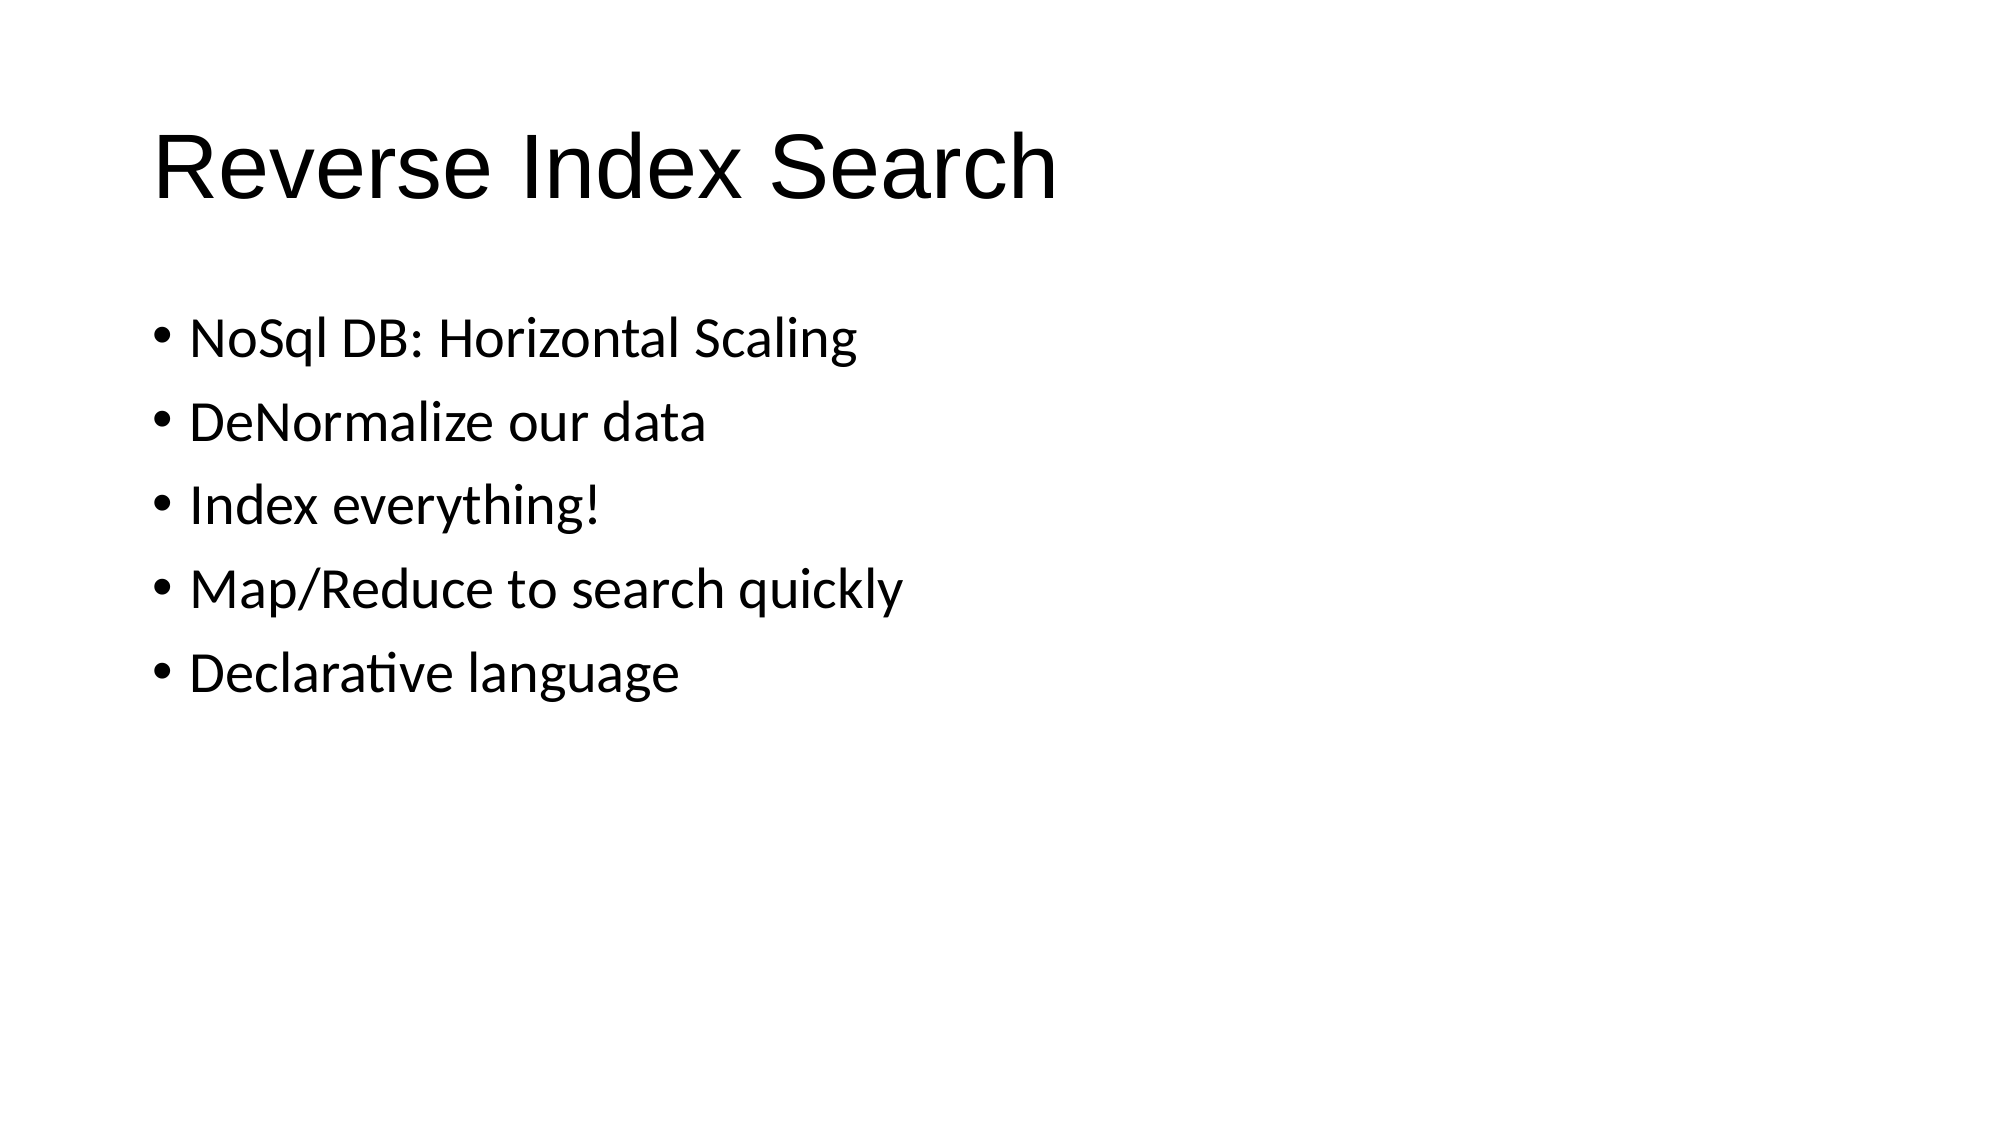

# Reverse Index Search
NoSql DB: Horizontal Scaling
DeNormalize our data
Index everything!
Map/Reduce to search quickly
Declarative language